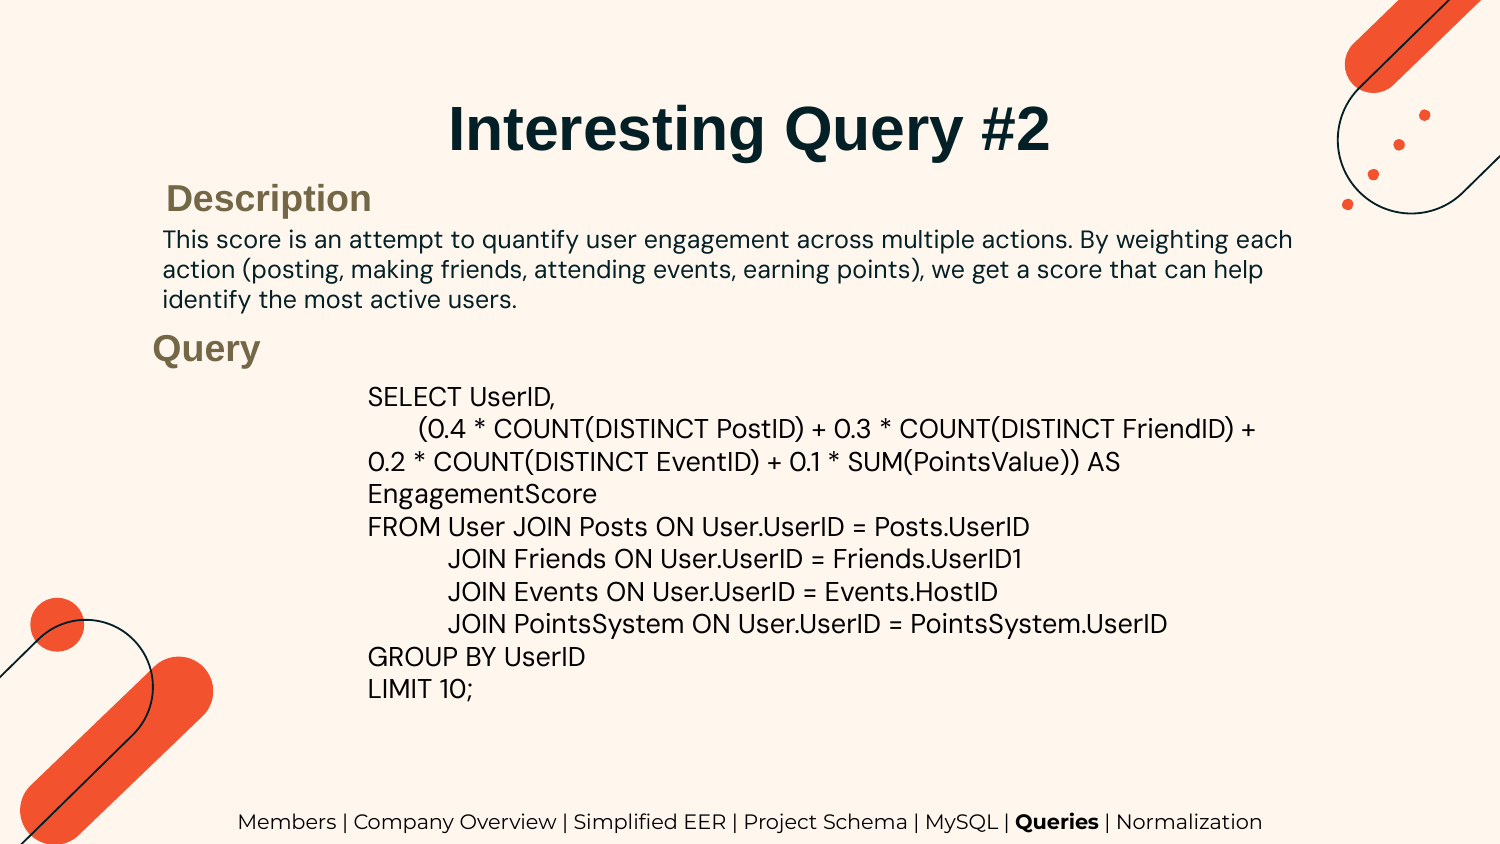

# Interesting Query #2

Description
This score is an attempt to quantify user engagement across multiple actions. By weighting each action (posting, making friends, attending events, earning points), we get a score that can help identify the most active users.

Query
SELECT UserID,
       (0.4 * COUNT(DISTINCT PostID) + 0.3 * COUNT(DISTINCT FriendID) + 0.2 * COUNT(DISTINCT EventID) + 0.1 * SUM(PointsValue)) AS EngagementScore
FROM User JOIN Posts ON User.UserID = Posts.UserID
           JOIN Friends ON User.UserID = Friends.UserID1
           JOIN Events ON User.UserID = Events.HostID
           JOIN PointsSystem ON User.UserID = PointsSystem.UserID
GROUP BY UserID
LIMIT 10;

Members | Company Overview | Simplified EER | Project Schema | MySQL | Queries | Normalization